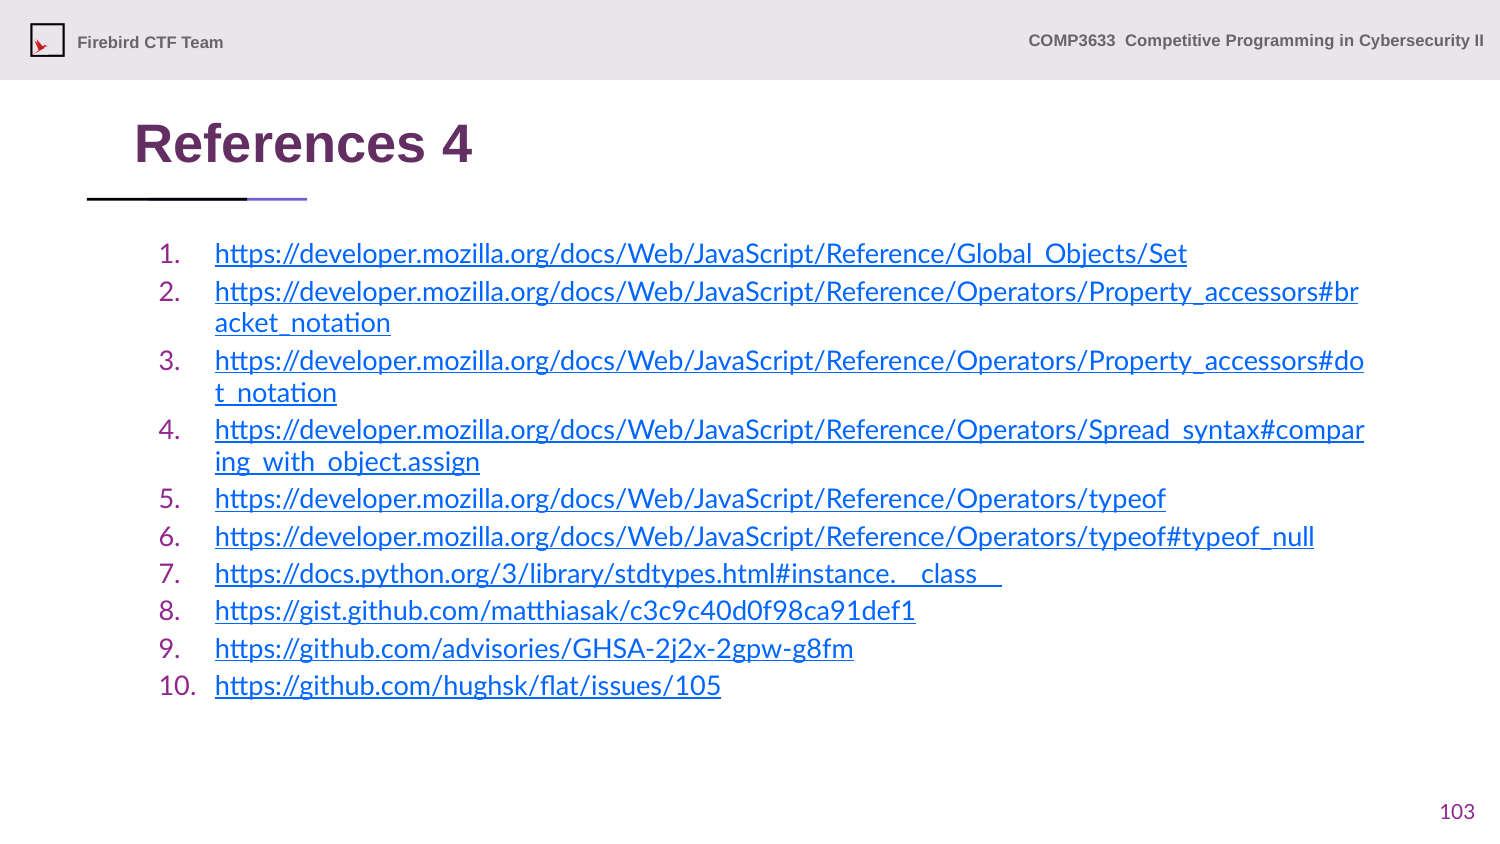

# References 4
https://developer.mozilla.org/docs/Web/JavaScript/Reference/Global_Objects/Set
https://developer.mozilla.org/docs/Web/JavaScript/Reference/Operators/Property_accessors#bracket_notation
https://developer.mozilla.org/docs/Web/JavaScript/Reference/Operators/Property_accessors#dot_notation
https://developer.mozilla.org/docs/Web/JavaScript/Reference/Operators/Spread_syntax#comparing_with_object.assign
https://developer.mozilla.org/docs/Web/JavaScript/Reference/Operators/typeof
https://developer.mozilla.org/docs/Web/JavaScript/Reference/Operators/typeof#typeof_null
https://docs.python.org/3/library/stdtypes.html#instance.__class__
https://gist.github.com/matthiasak/c3c9c40d0f98ca91def1
https://github.com/advisories/GHSA-2j2x-2gpw-g8fm
https://github.com/hughsk/flat/issues/105
103